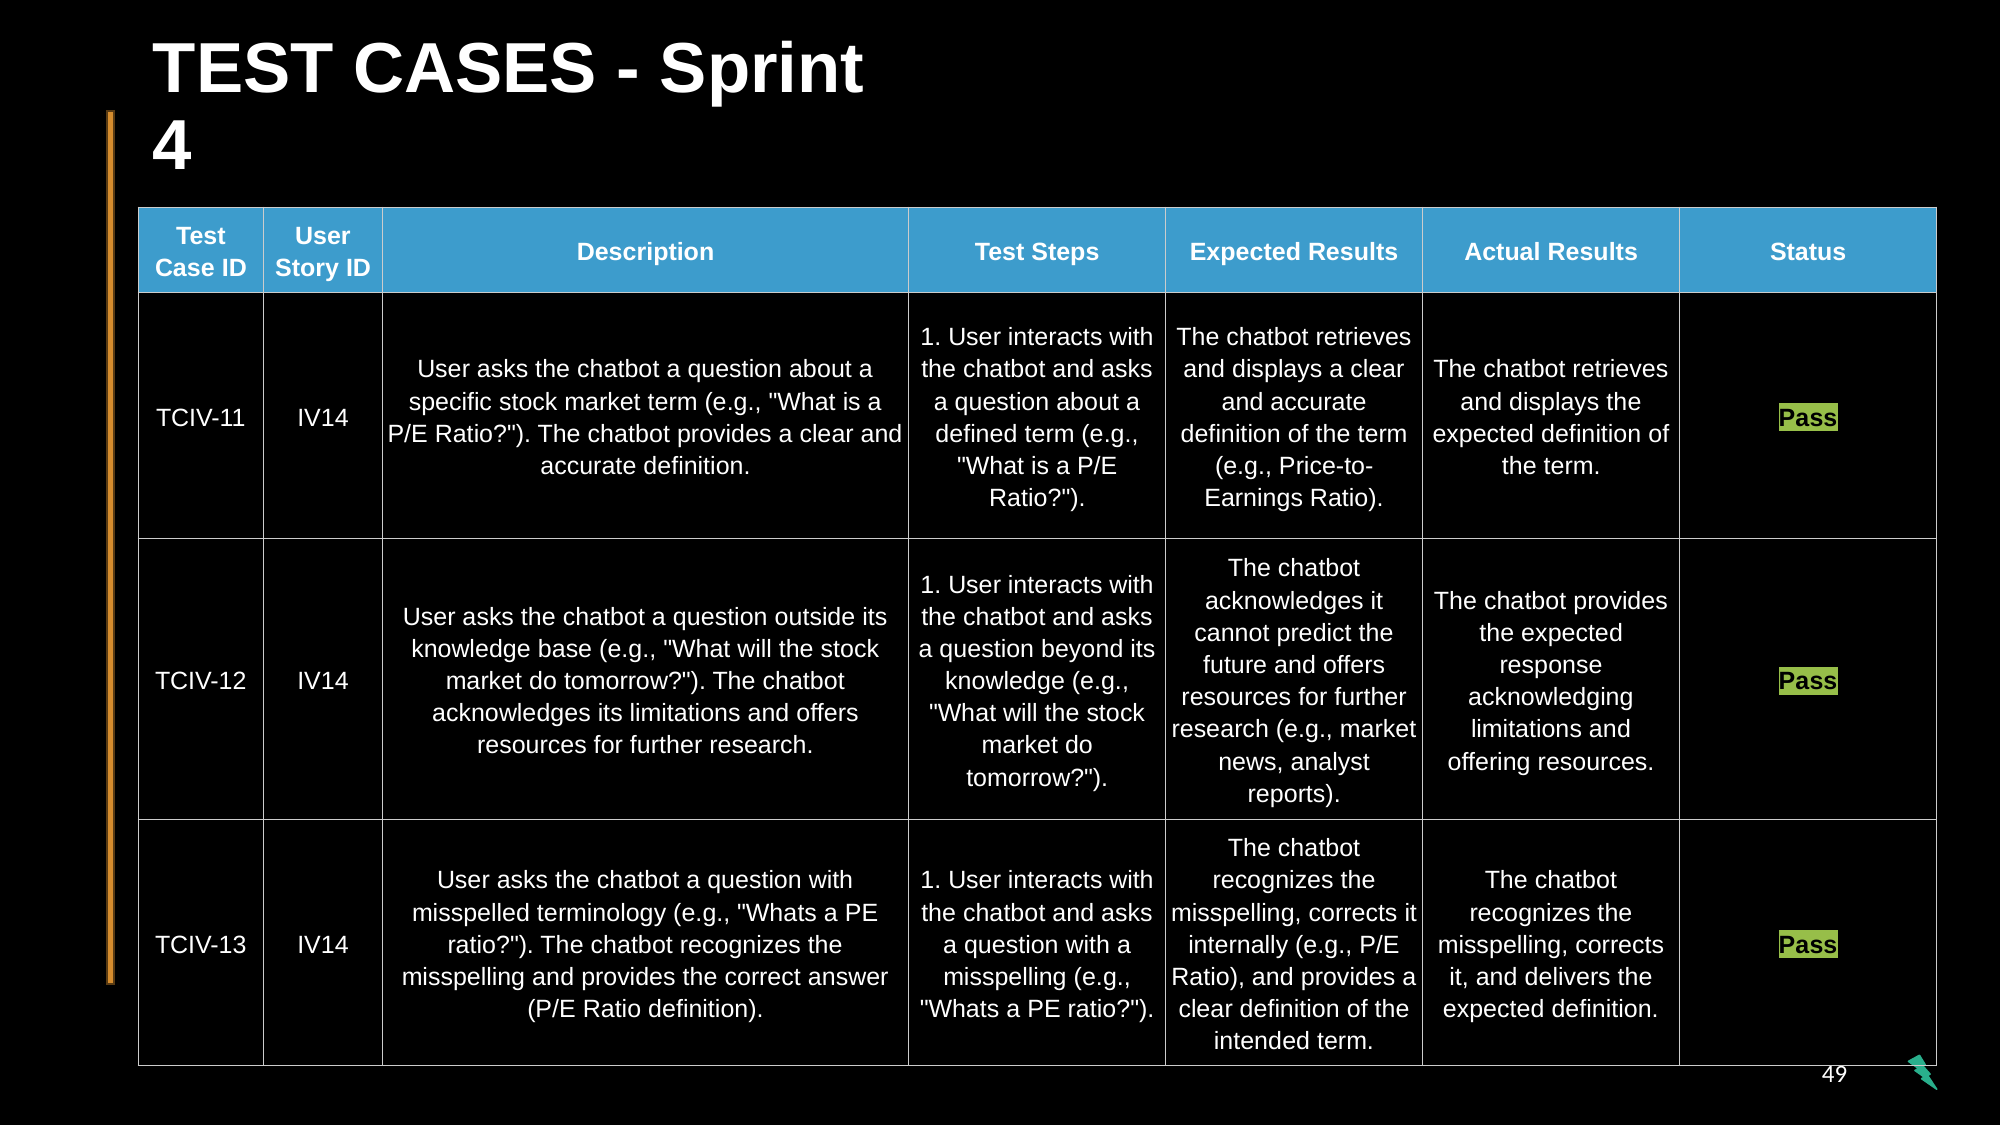

# TEST CASES - Sprint 4

| Test Case ID | User Story ID | Description | Test Steps | Expected Results | Actual Results | Status |
| --- | --- | --- | --- | --- | --- | --- |
| TCIV-11 | IV14 | User asks the chatbot a question about a specific stock market term (e.g., "What is a P/E Ratio?"). The chatbot provides a clear and accurate definition. | 1. User interacts with the chatbot and asks a question about a defined term (e.g., "What is a P/E Ratio?"). | The chatbot retrieves and displays a clear and accurate definition of the term (e.g., Price-to-Earnings Ratio). | The chatbot retrieves and displays the expected definition of the term. | Pass |
| TCIV-12 | IV14 | User asks the chatbot a question outside its knowledge base (e.g., "What will the stock market do tomorrow?"). The chatbot acknowledges its limitations and offers resources for further research. | 1. User interacts with the chatbot and asks a question beyond its knowledge (e.g., "What will the stock market do tomorrow?"). | The chatbot acknowledges it cannot predict the future and offers resources for further research (e.g., market news, analyst reports). | The chatbot provides the expected response acknowledging limitations and offering resources. | Pass |
| TCIV-13 | IV14 | User asks the chatbot a question with misspelled terminology (e.g., "Whats a PE ratio?"). The chatbot recognizes the misspelling and provides the correct answer (P/E Ratio definition). | 1. User interacts with the chatbot and asks a question with a misspelling (e.g., "Whats a PE ratio?"). | The chatbot recognizes the misspelling, corrects it internally (e.g., P/E Ratio), and provides a clear definition of the intended term. | The chatbot recognizes the misspelling, corrects it, and delivers the expected definition. | Pass |
49